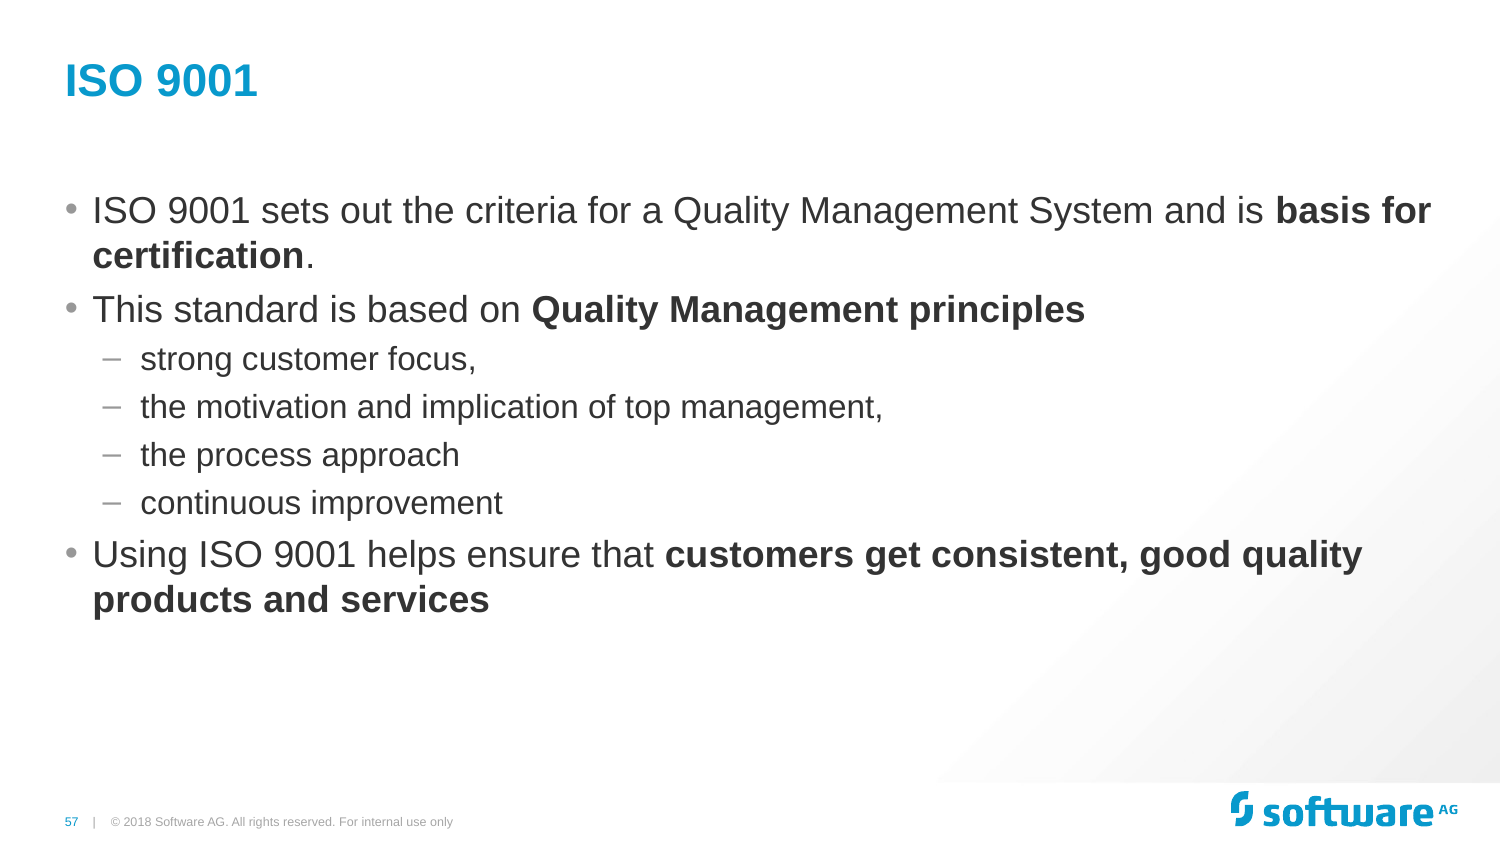

# ISO 9001

ISO 9001 sets out the criteria for a Quality Management System and is basis for certification.
This standard is based on Quality Management principles
strong customer focus,
the motivation and implication of top management,
the process approach
continuous improvement
Using ISO 9001 helps ensure that customers get consistent, good quality products and services

© 2018 Software AG. All rights reserved. For internal use only